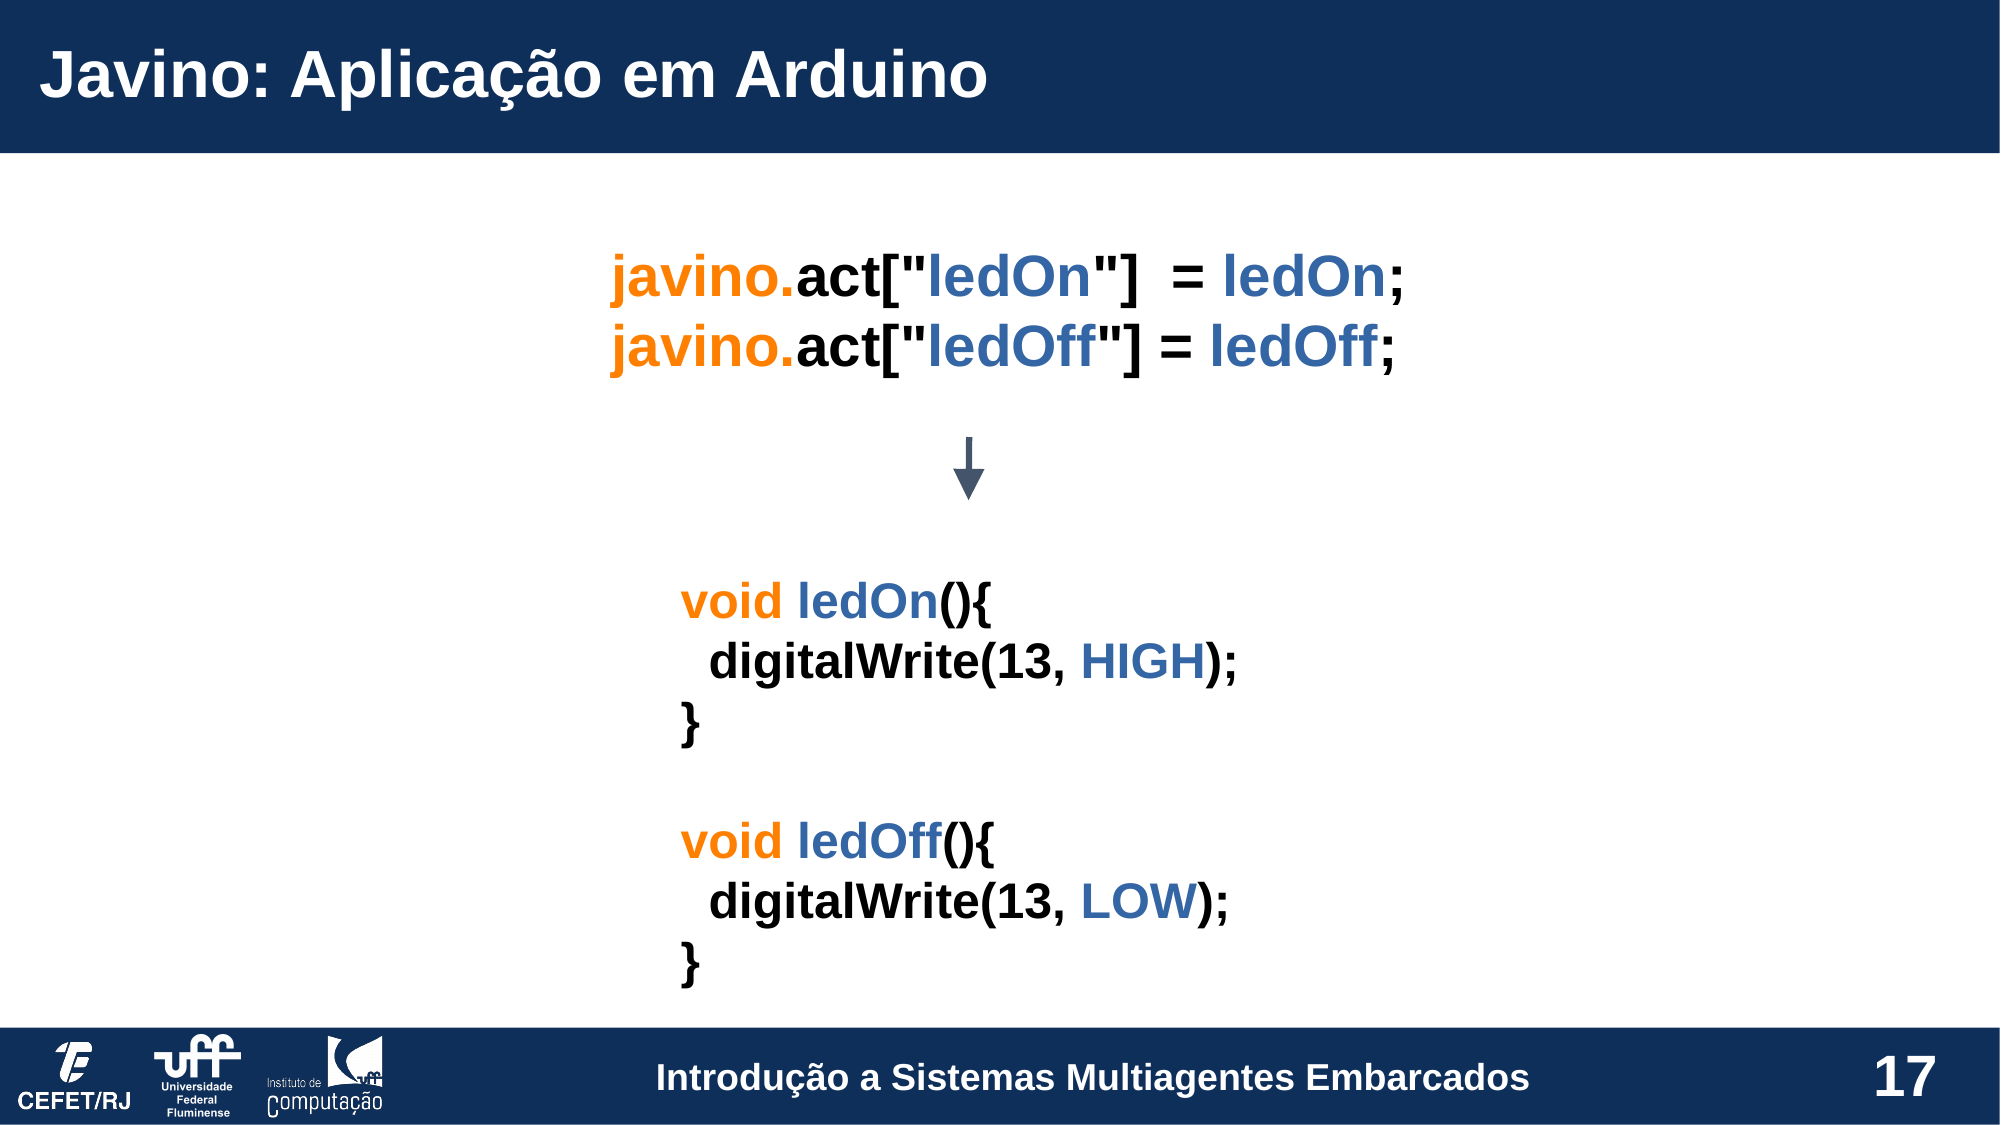

Javino: Aplicação em Arduino
 javino.act["ledOn"]  = ledOn;
 javino.act["ledOff"] = ledOff;

void ledOn(){
  digitalWrite(13, HIGH);
}

void ledOff(){
  digitalWrite(13, LOW);
}